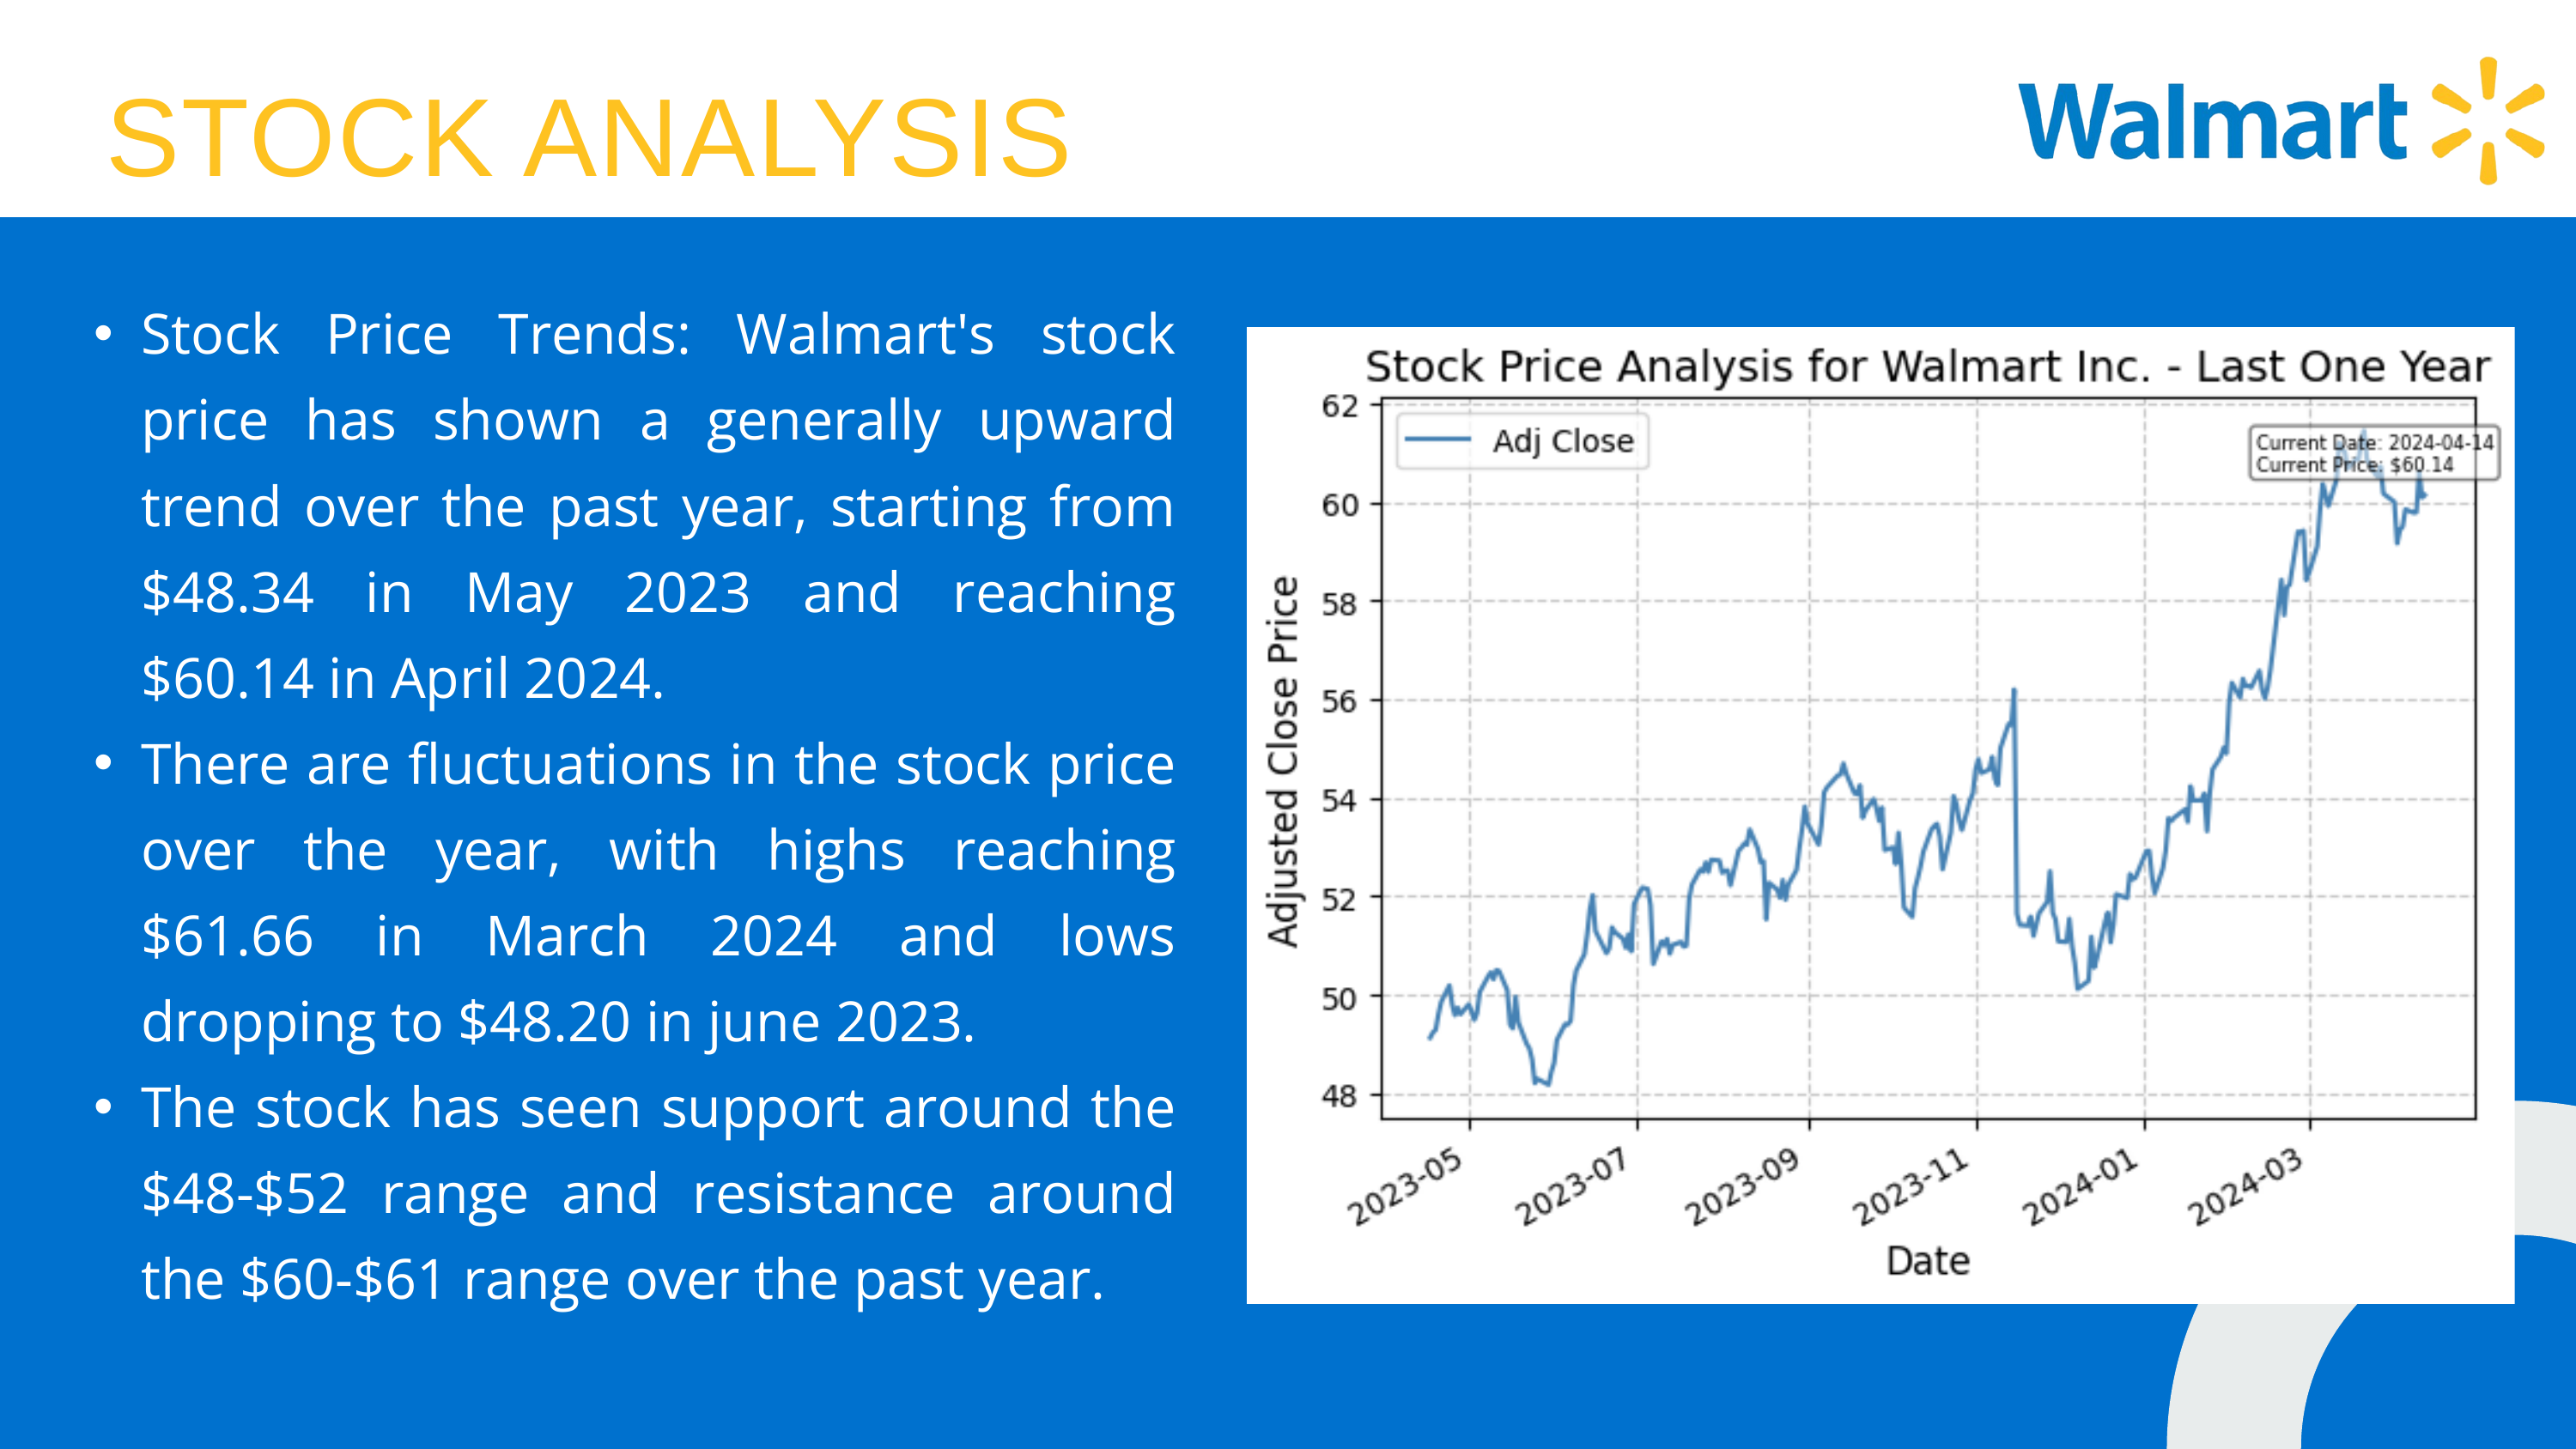

STOCK ANALYSIS
Stock Price Trends: Walmart's stock price has shown a generally upward trend over the past year, starting from $48.34 in May 2023 and reaching $60.14 in April 2024.
There are fluctuations in the stock price over the year, with highs reaching $61.66 in March 2024 and lows dropping to $48.20 in june 2023.
The stock has seen support around the $48-$52 range and resistance around the $60-$61 range over the past year.